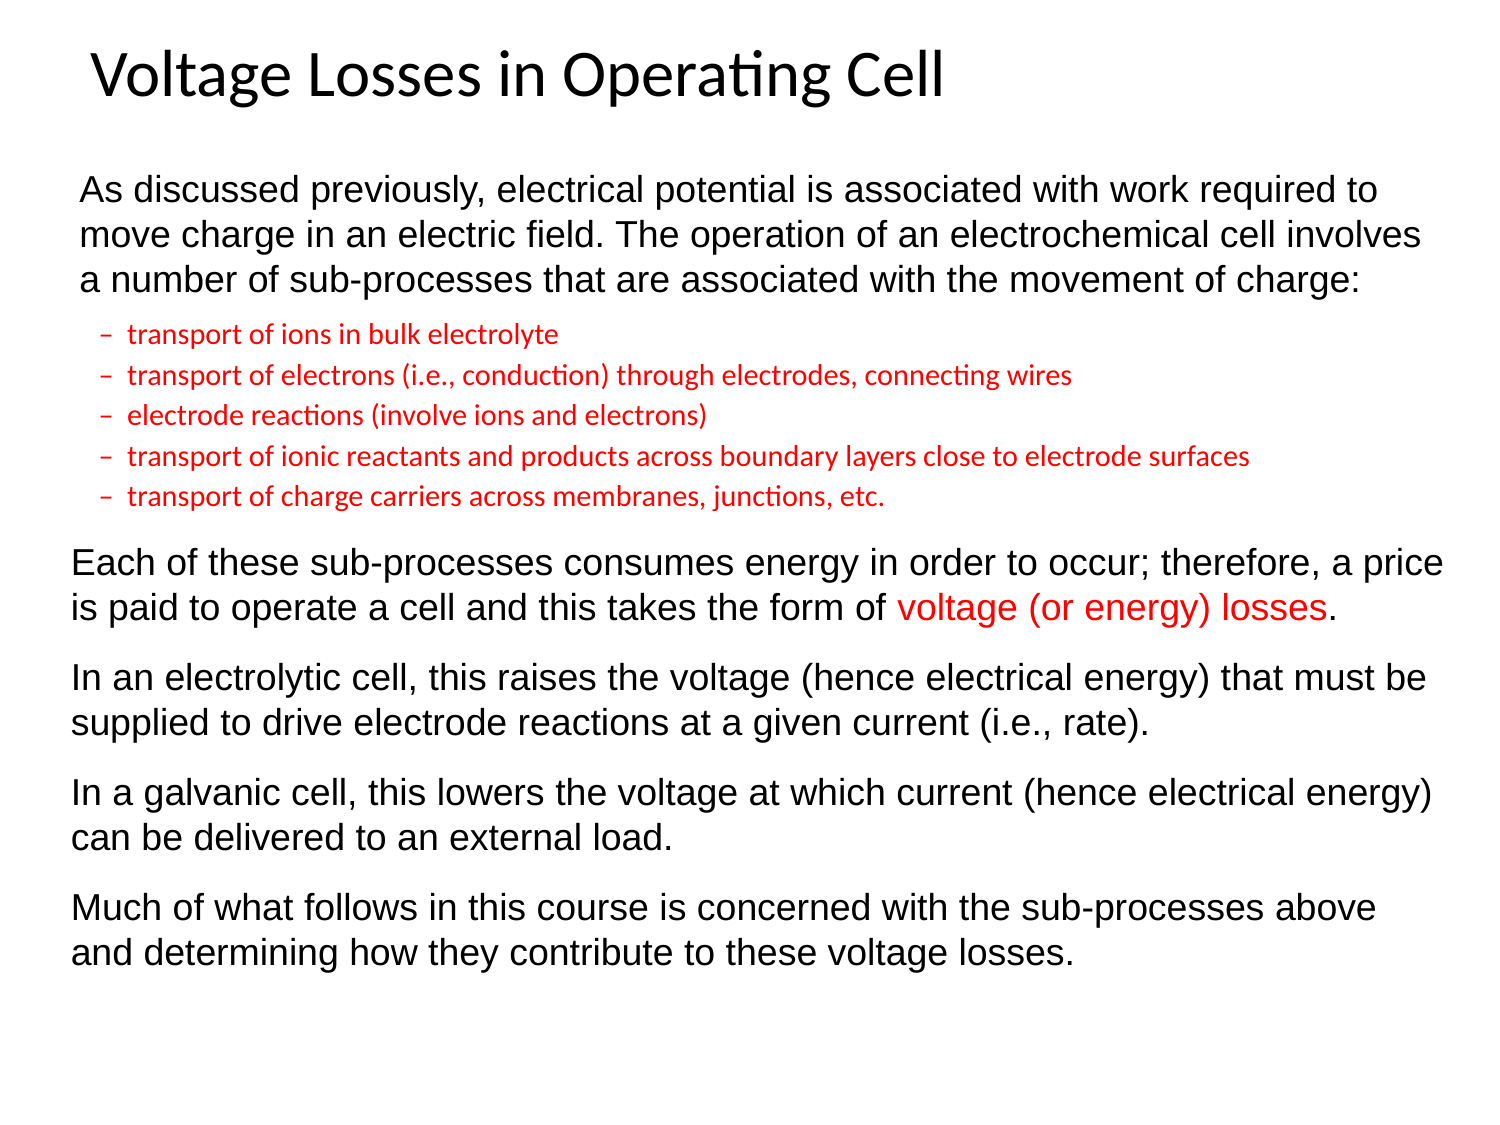

# Voltage Losses in Operating Cell
As discussed previously, electrical potential is associated with work required to move charge in an electric field. The operation of an electrochemical cell involves a number of sub-processes that are associated with the movement of charge:

	–  transport of ions in bulk electrolyte
	–  transport of electrons (i.e., conduction) through electrodes, connecting wires
	–  electrode reactions (involve ions and electrons)
	–  transport of ionic reactants and products across boundary layers close to electrode surfaces
	–  transport of charge carriers across membranes, junctions, etc.

 	Each of these sub-processes consumes energy in order to occur; therefore, a price is paid to operate a cell and this takes the form of voltage (or energy) losses.

	In an electrolytic cell, this raises the voltage (hence electrical energy) that must be supplied to drive electrode reactions at a given current (i.e., rate).

	In a galvanic cell, this lowers the voltage at which current (hence electrical energy) can be delivered to an external load.

	Much of what follows in this course is concerned with the sub-processes above and determining how they contribute to these voltage losses.
17
ChE 331 – F20